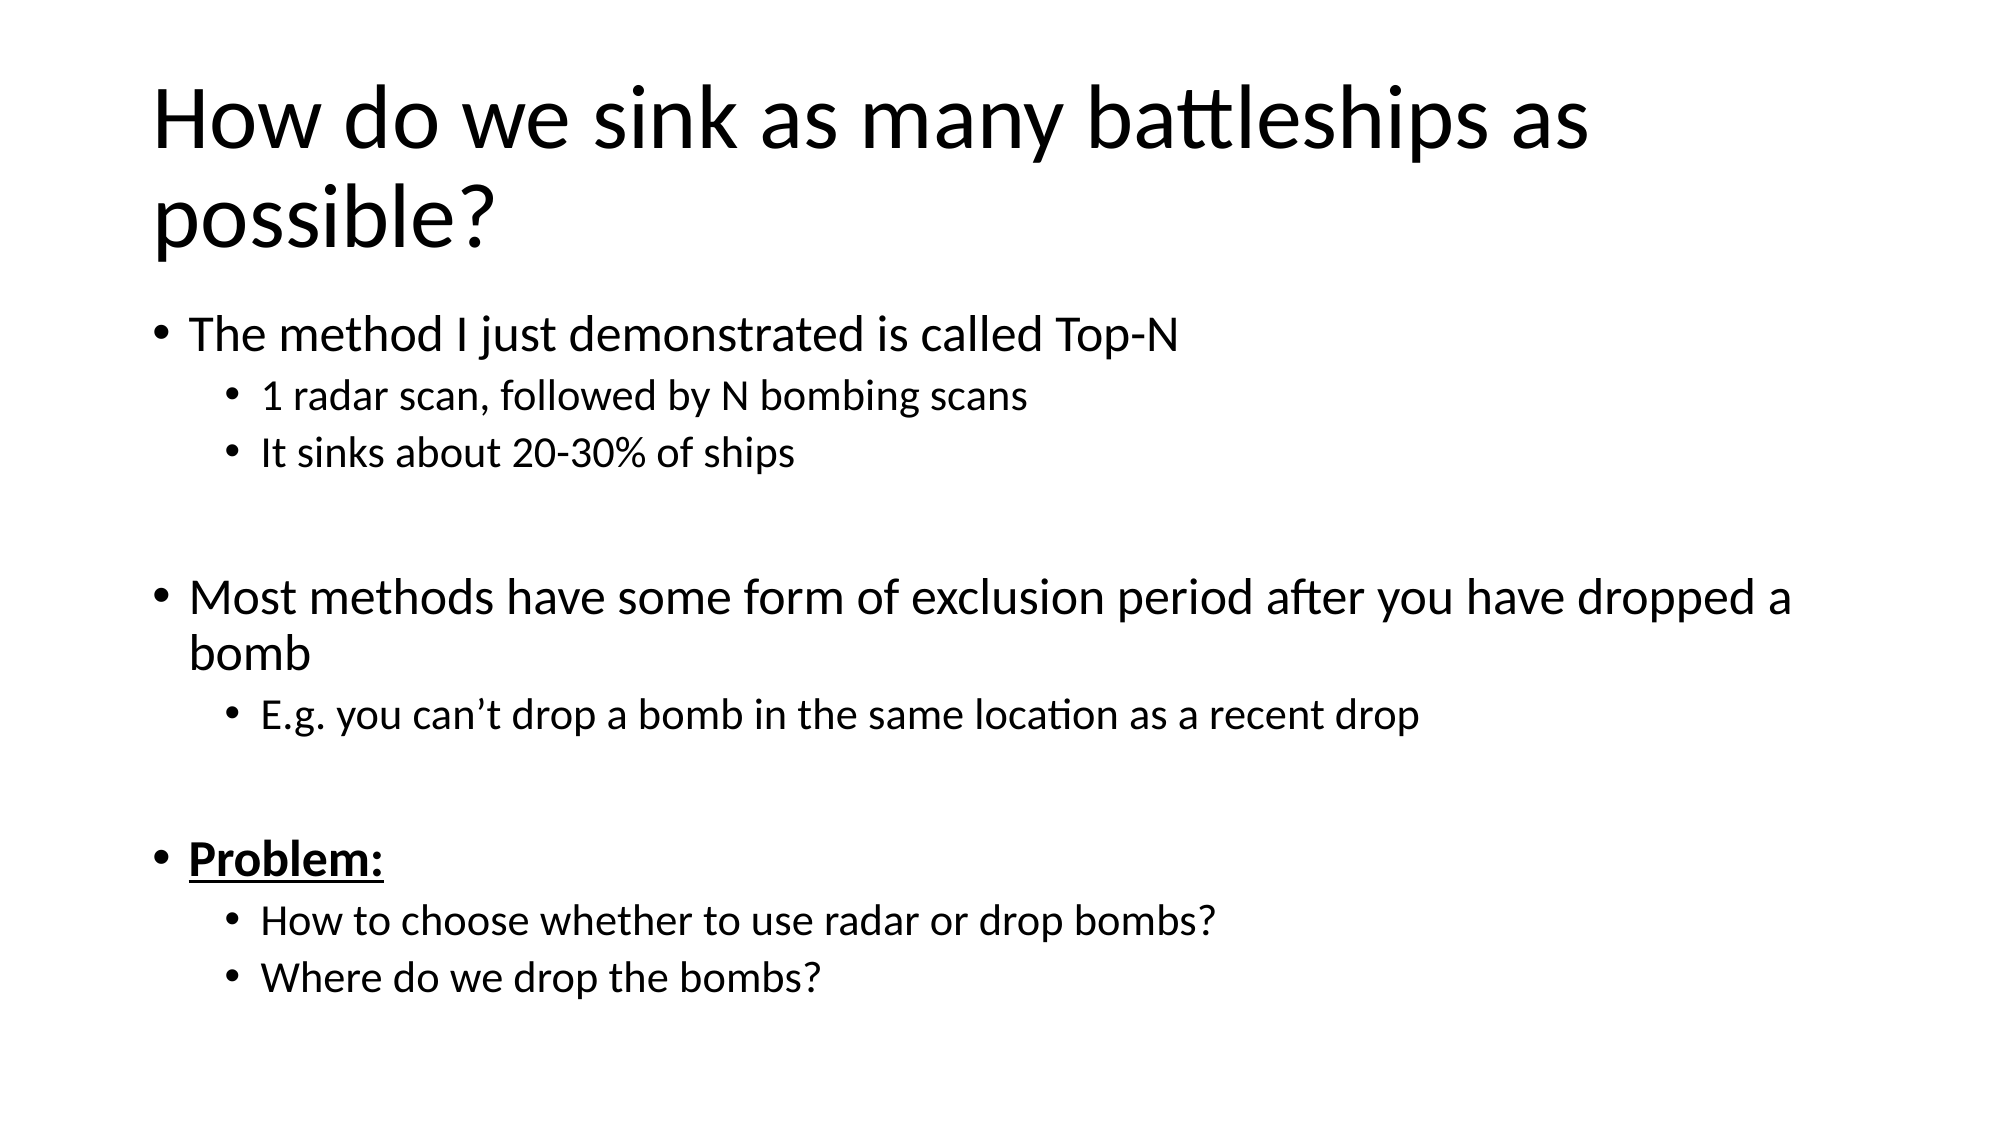

# How do we sink as many battleships as possible?
The method I just demonstrated is called Top-N
1 radar scan, followed by N bombing scans
It sinks about 20-30% of ships

Most methods have some form of exclusion period after you have dropped a bomb
E.g. you can’t drop a bomb in the same location as a recent drop

Problem:
How to choose whether to use radar or drop bombs?
Where do we drop the bombs?